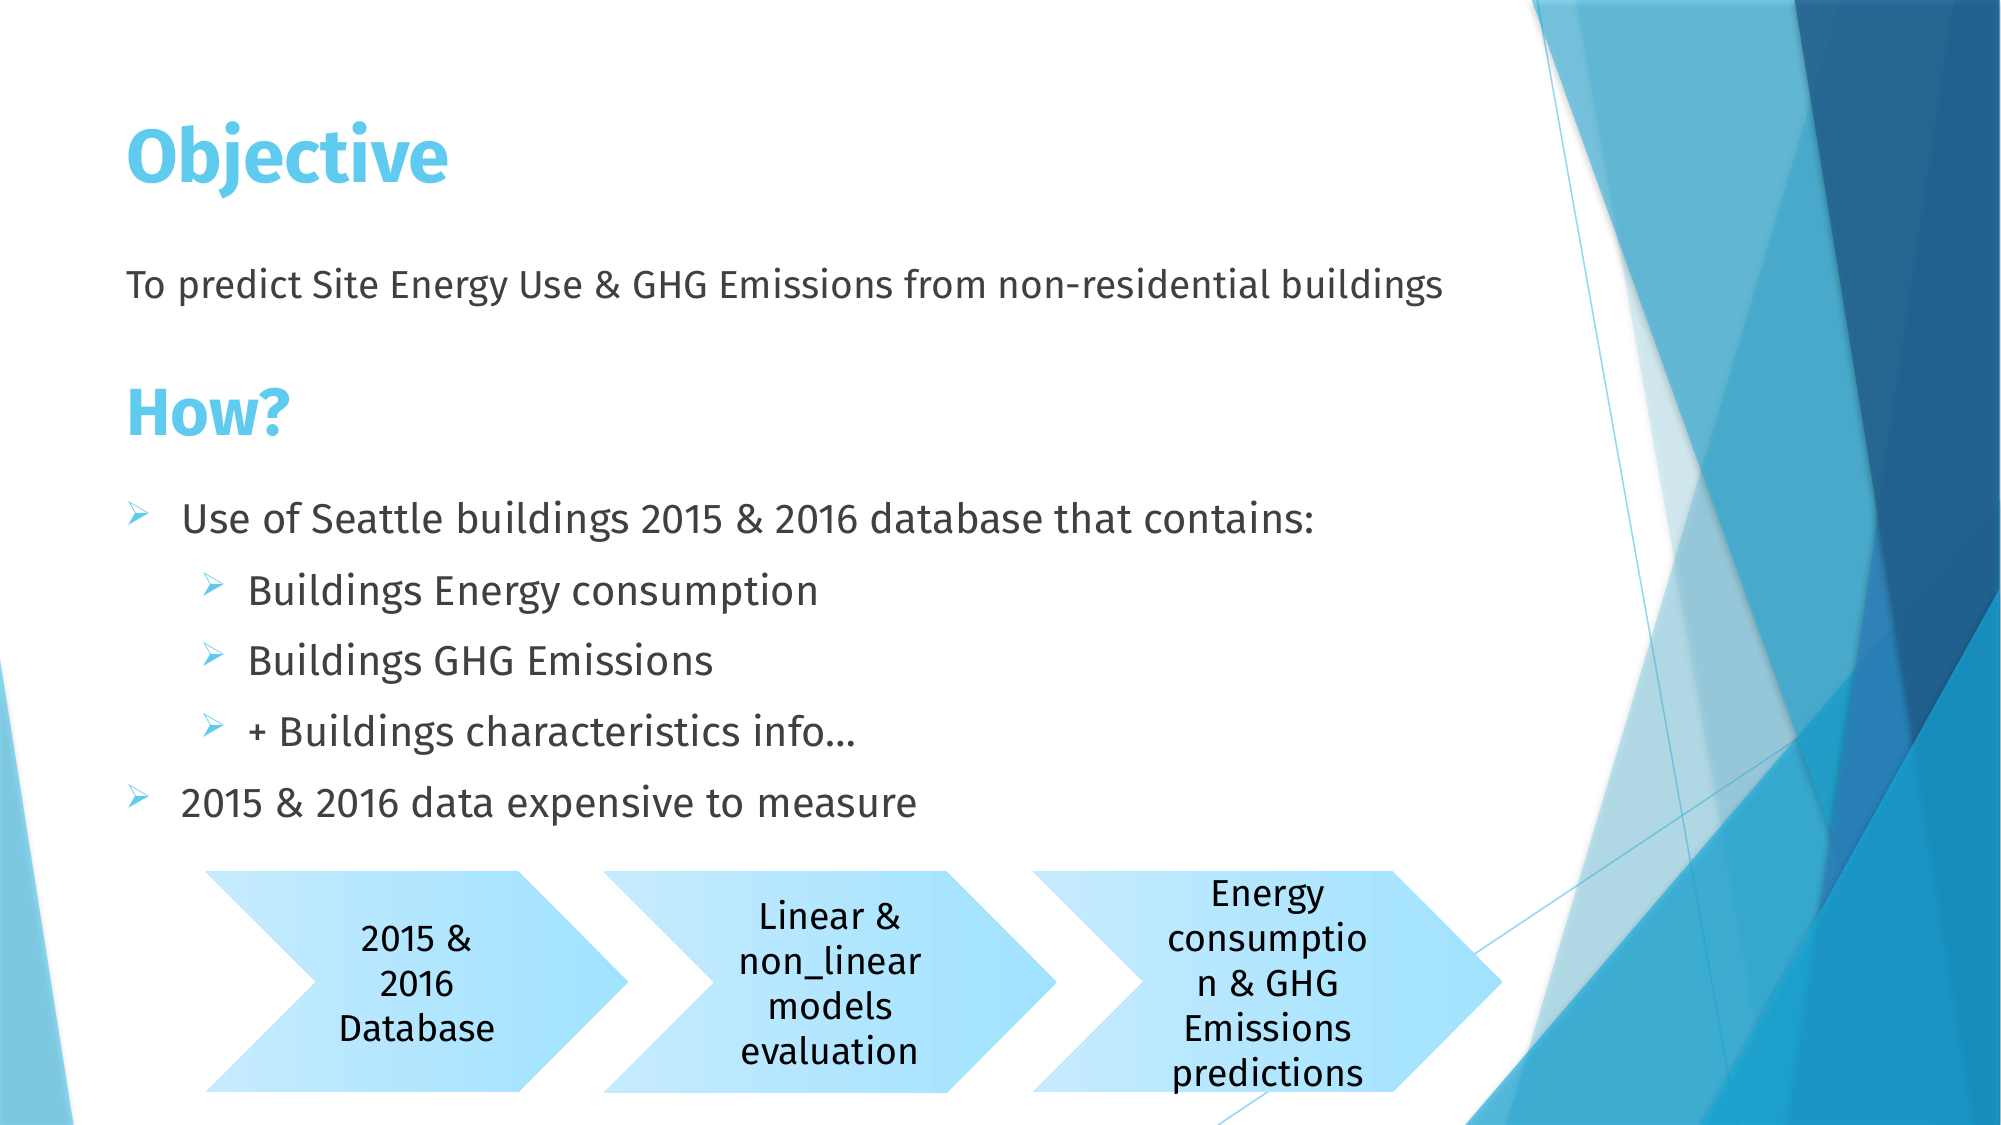

# Objective

To predict Site Energy Use & GHG Emissions from non-residential buildings

How?
Use of Seattle buildings 2015 & 2016 database that contains:
Buildings Energy consumption
Buildings GHG Emissions
+ Buildings characteristics info…
2015 & 2016 data expensive to measure

2015 & 2016 Database
Linear & non_linear models evaluation
Energy consumption & GHG Emissions predictions